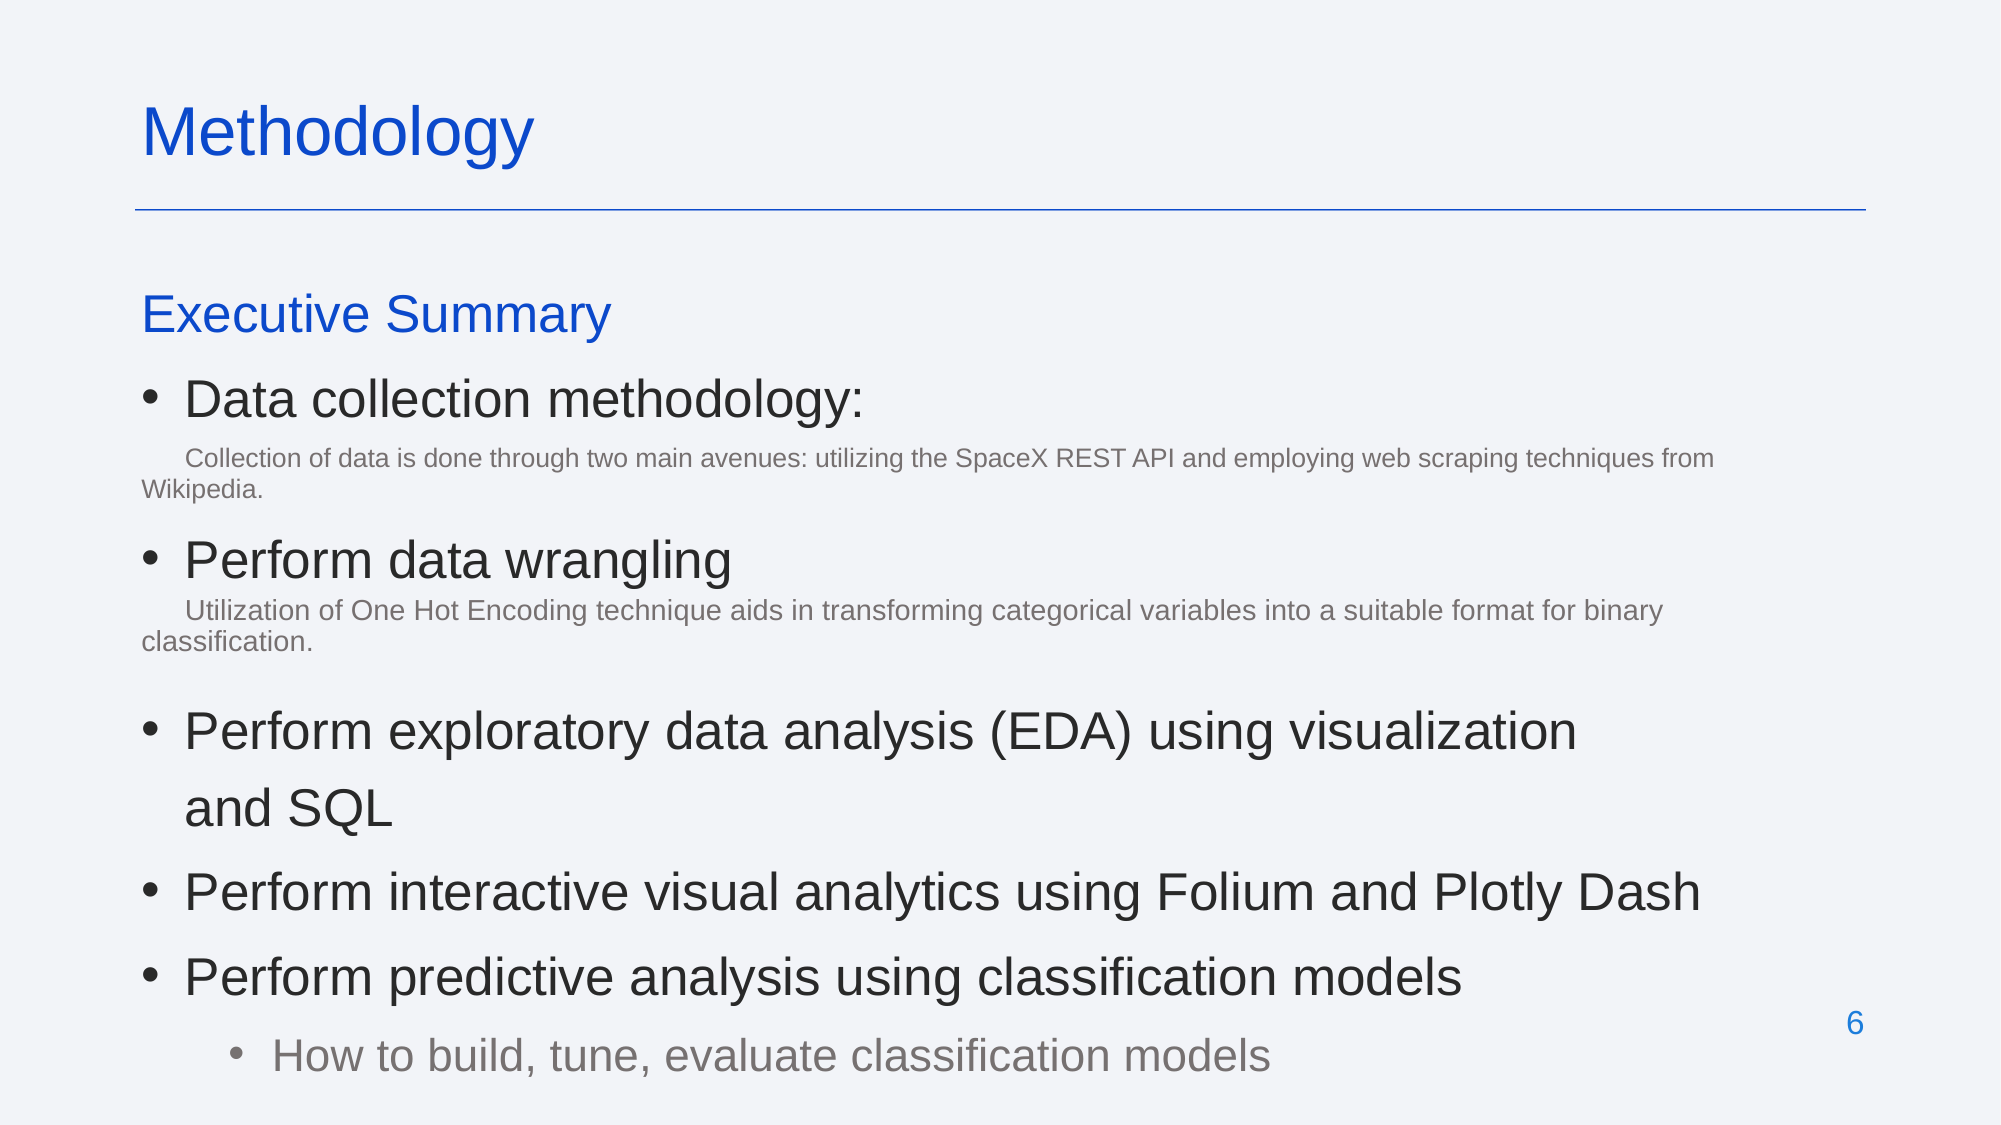

Methodology
Executive Summary
Data collection methodology:
	Collection of data is done through two main avenues: utilizing the SpaceX REST API and employing web scraping techniques from Wikipedia.
Perform data wrangling
	Utilization of One Hot Encoding technique aids in transforming categorical variables into a suitable format for binary classification.

Perform exploratory data analysis (EDA) using visualization and SQL
Perform interactive visual analytics using Folium and Plotly Dash
Perform predictive analysis using classification models
How to build, tune, evaluate classification models

6